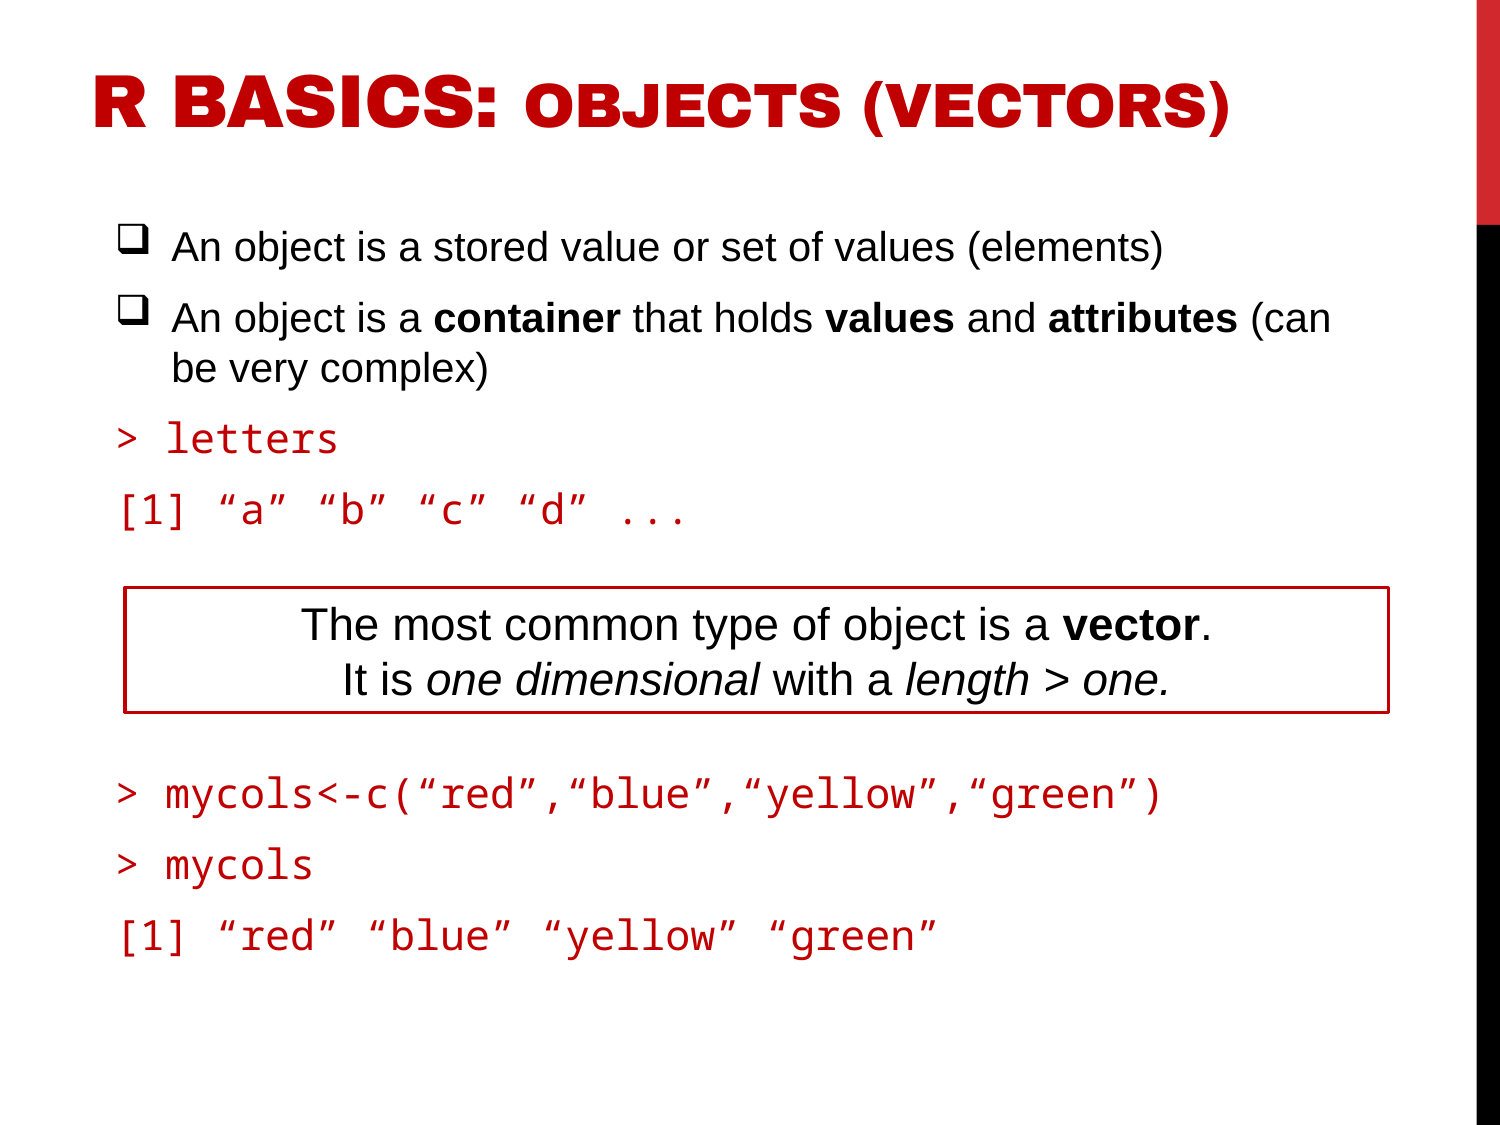

# R basics: objects (vectors)
An object is a stored value or set of values (elements)
An object is a container that holds values and attributes (can be very complex)
> letters
[1] “a” “b” “c” “d” ...

> mycols<-c(“red”,“blue”,“yellow”,“green”)
> mycols
[1] “red” “blue” “yellow” “green”

The most common type of object is a vector.
It is one dimensional with a length > one.